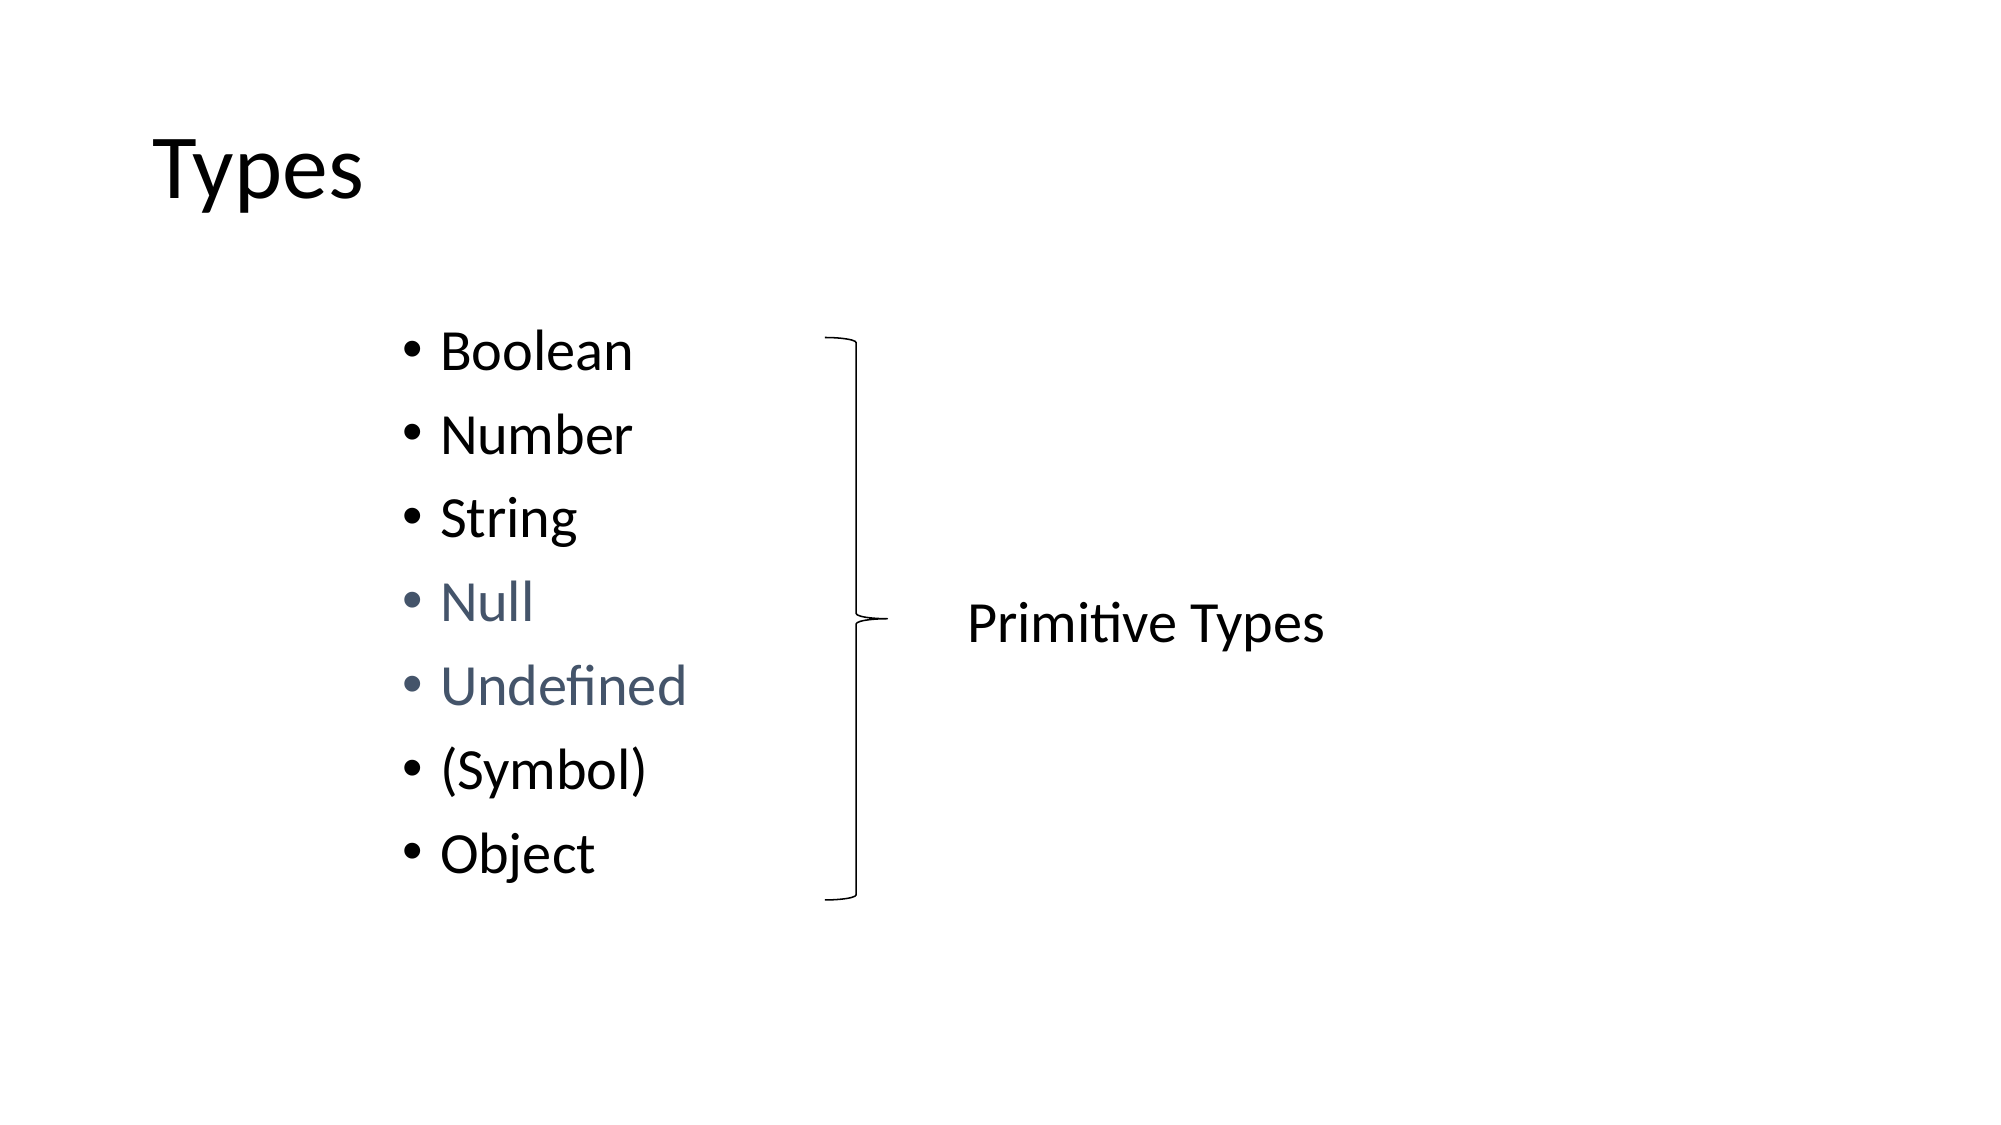

# Types
Boolean
Number
String
Null
Undefined
(Symbol)
Object

Primitive Types